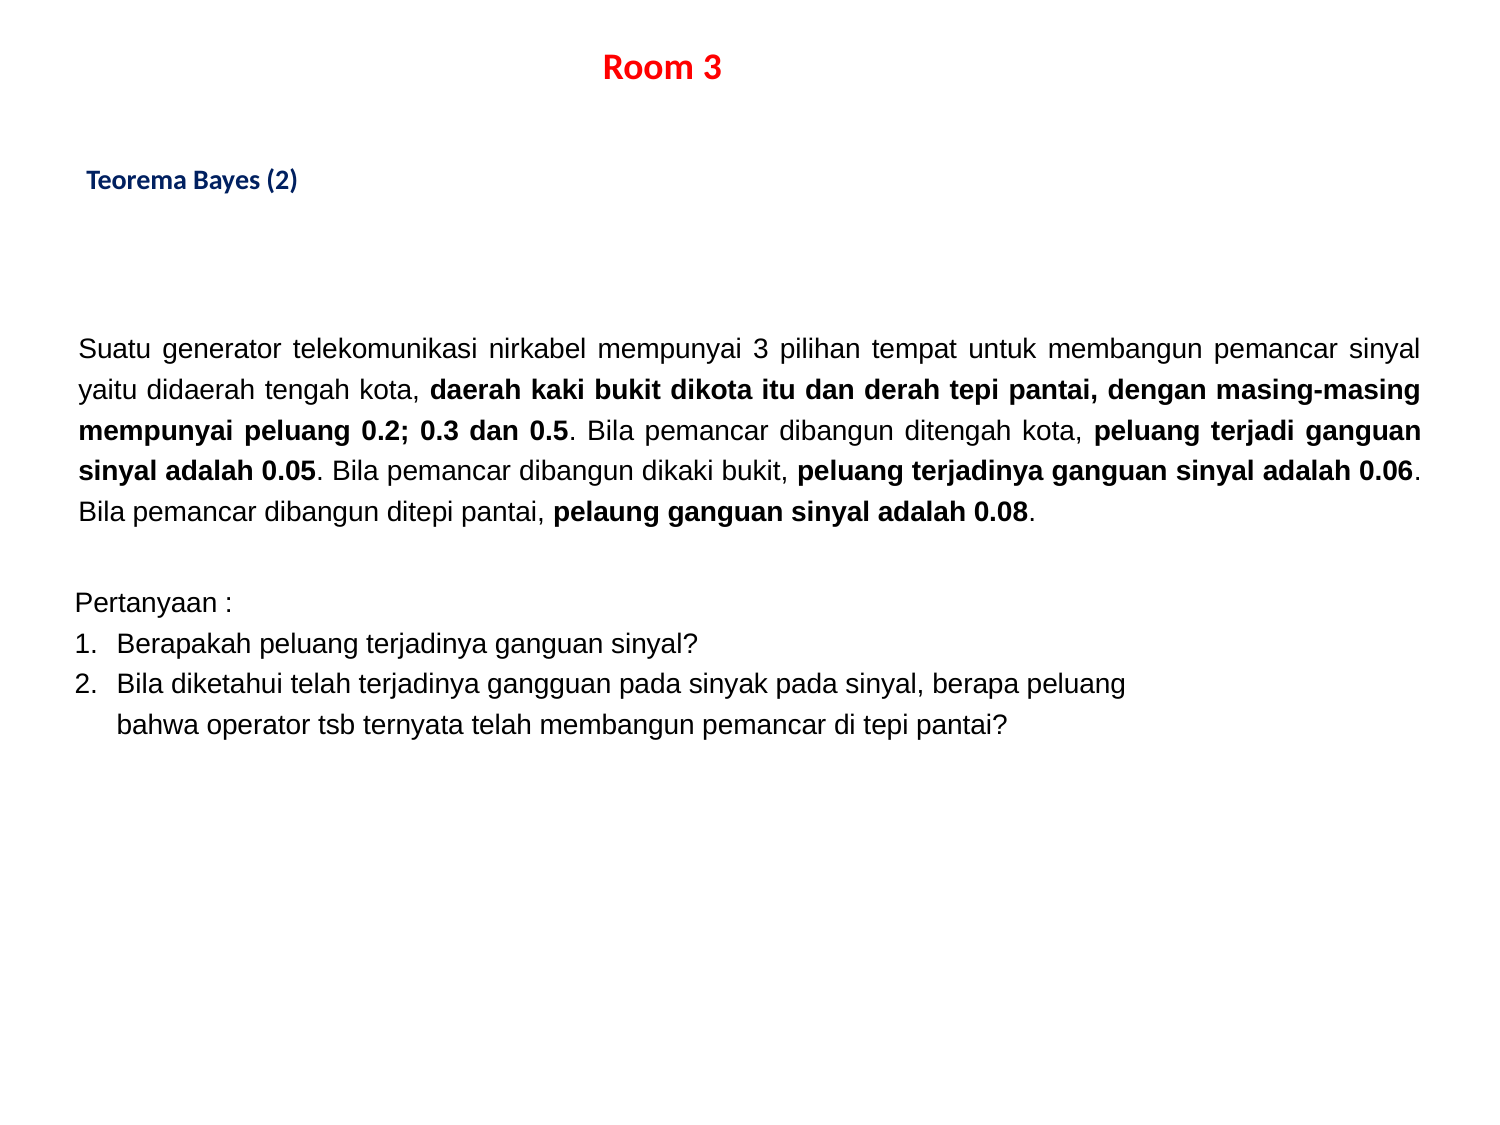

Room 3
Teorema Bayes (2)
# Suatu generator telekomunikasi nirkabel mempunyai 3 pilihan tempat untuk membangun pemancar sinyal yaitu didaerah tengah kota, daerah kaki bukit dikota itu dan derah tepi pantai, dengan masing-masing mempunyai peluang 0.2; 0.3 dan 0.5. Bila pemancar dibangun ditengah kota, peluang terjadi ganguan sinyal adalah 0.05. Bila pemancar dibangun dikaki bukit, peluang terjadinya ganguan sinyal adalah 0.06. Bila pemancar dibangun ditepi pantai, pelaung ganguan sinyal adalah 0.08.
Pertanyaan :
Berapakah peluang terjadinya ganguan sinyal?
Bila diketahui telah terjadinya gangguan pada sinyak pada sinyal, berapa peluang
bahwa operator tsb ternyata telah membangun pemancar di tepi pantai?